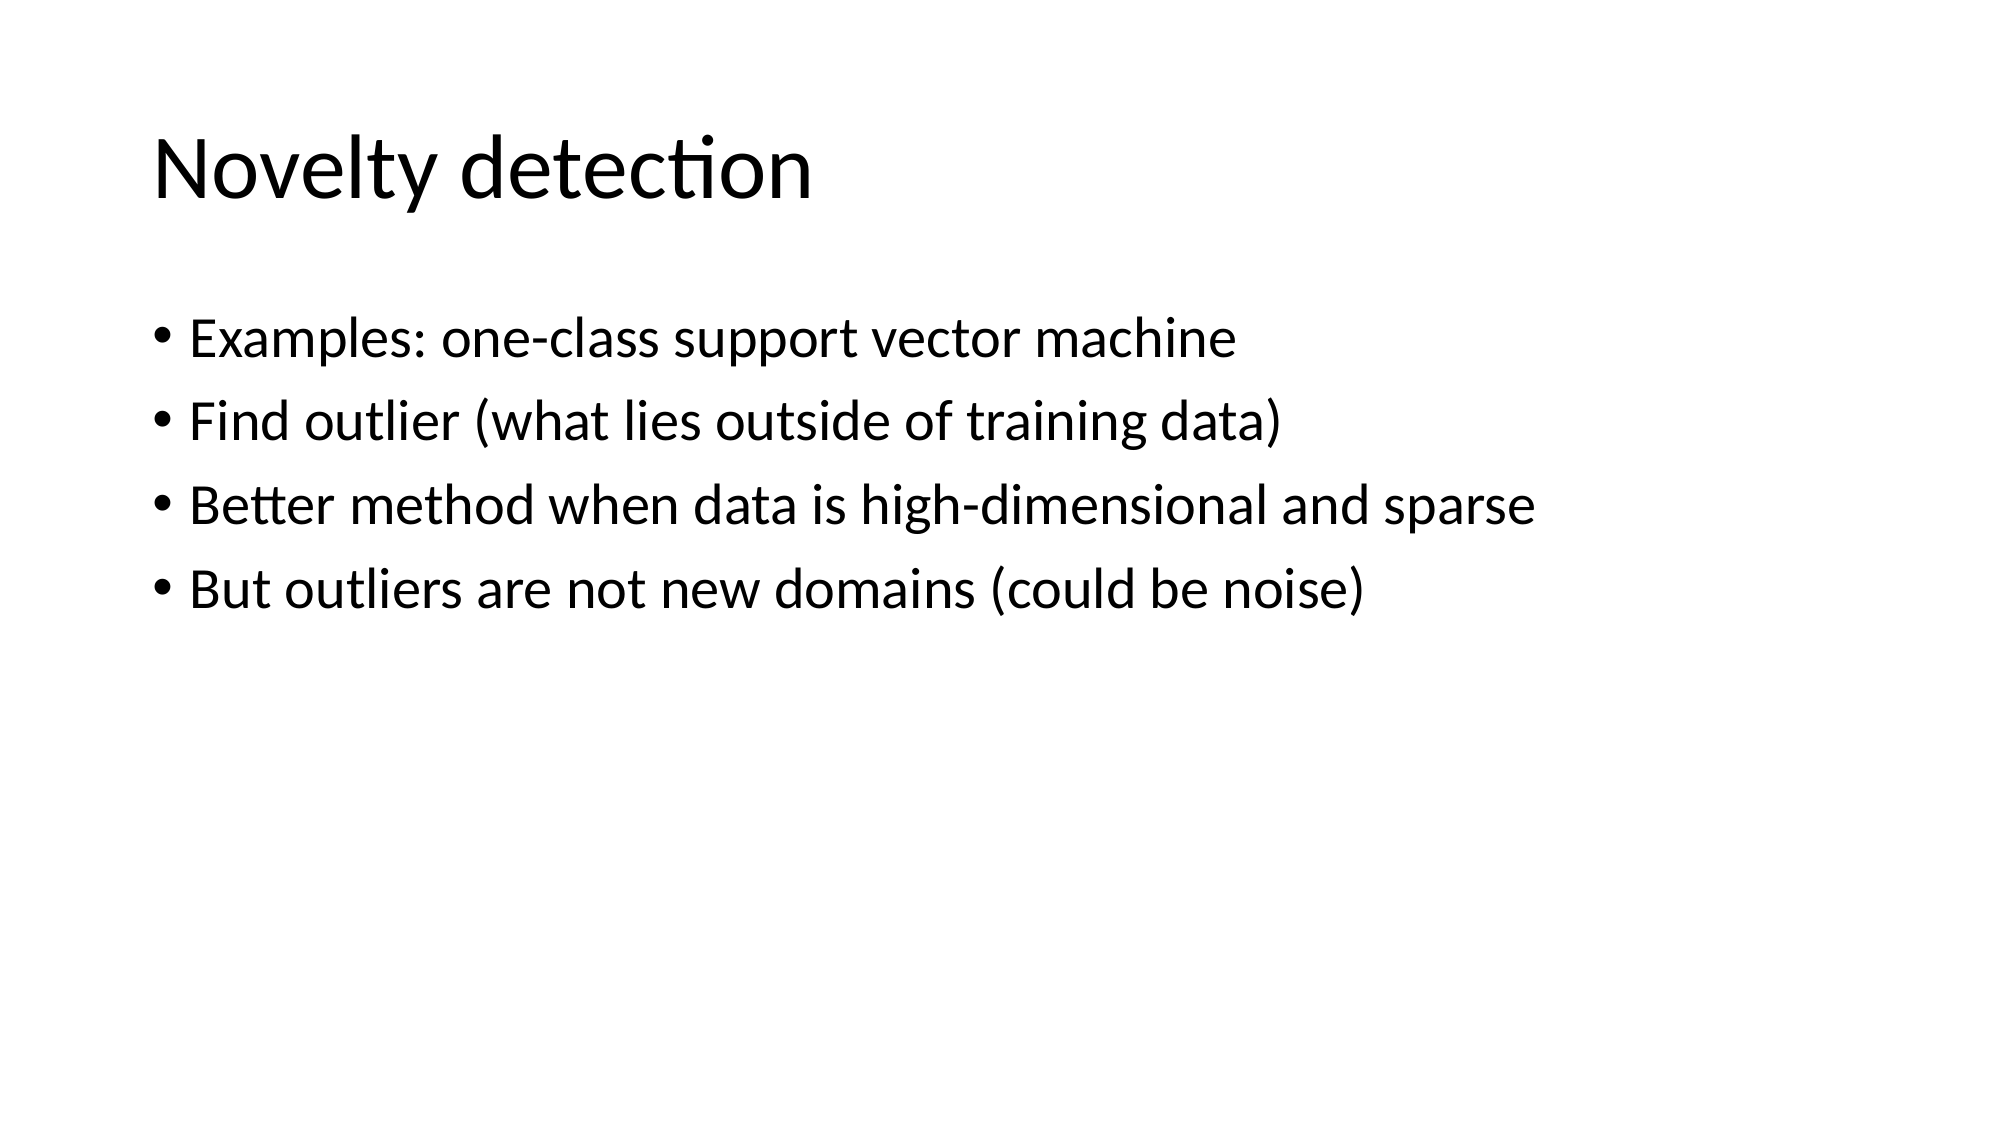

# Novelty detection
Examples: one-class support vector machine
Find outlier (what lies outside of training data)
Better method when data is high-dimensional and sparse
But outliers are not new domains (could be noise)